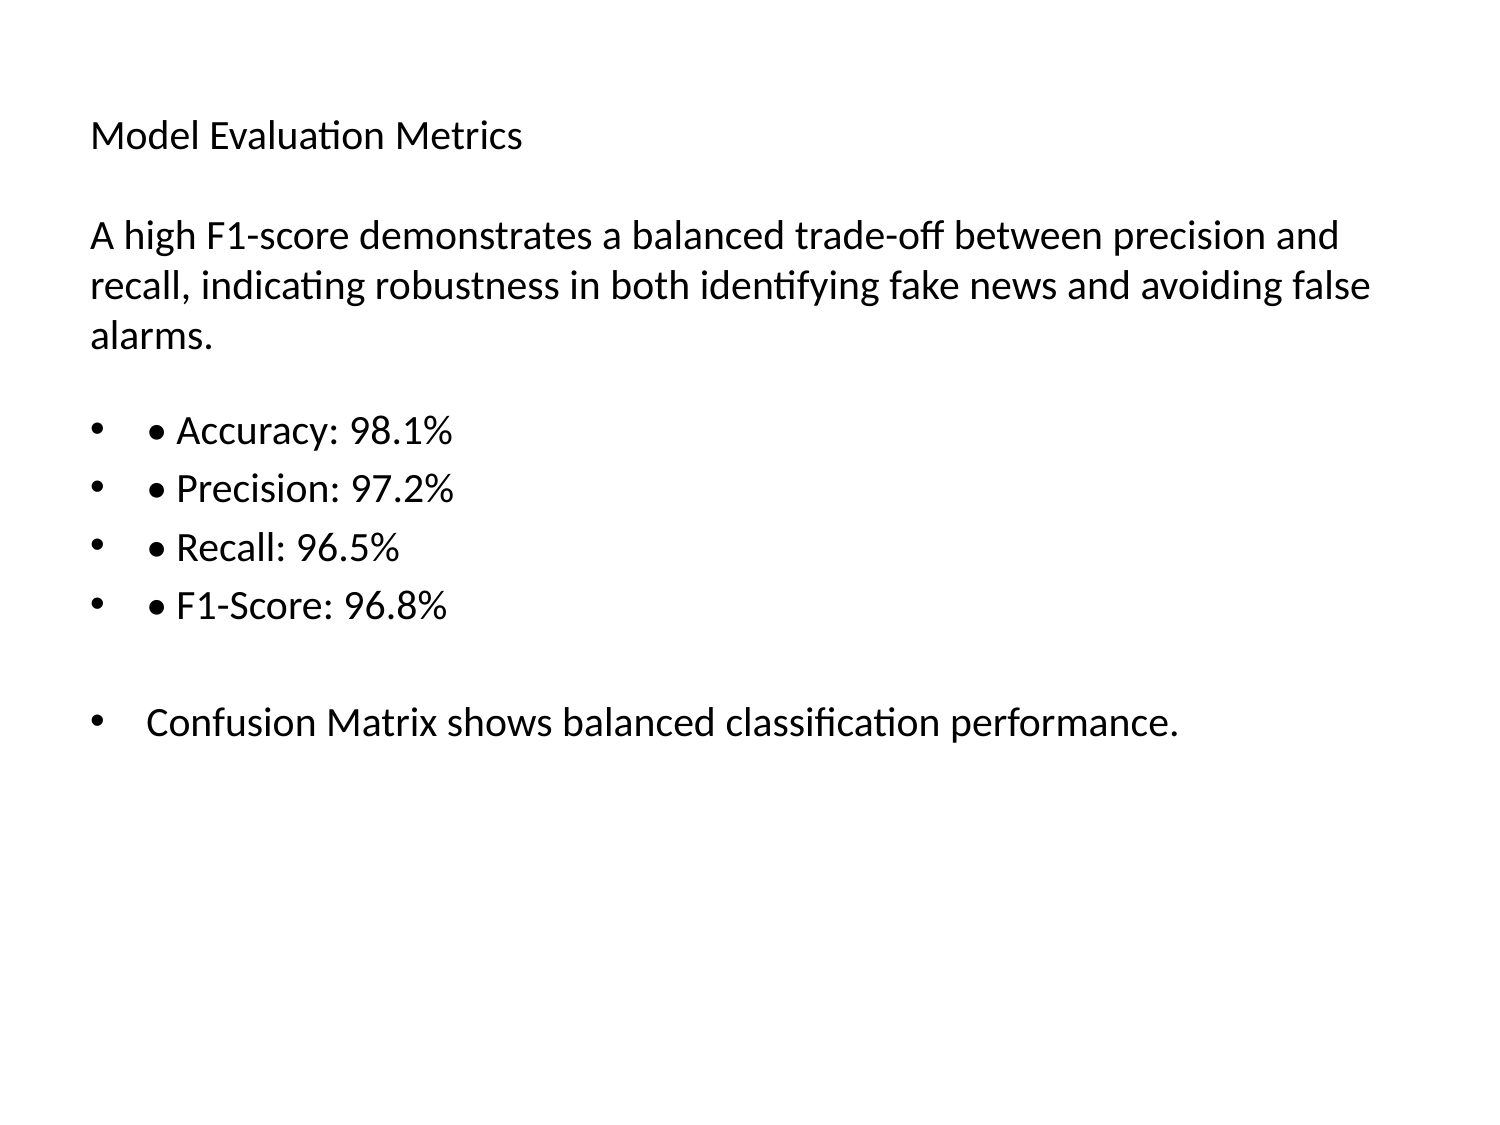

# Model Evaluation Metrics

A high F1-score demonstrates a balanced trade-off between precision and recall, indicating robustness in both identifying fake news and avoiding false alarms.
• Accuracy: 98.1%
• Precision: 97.2%
• Recall: 96.5%
• F1-Score: 96.8%

Confusion Matrix shows balanced classification performance.